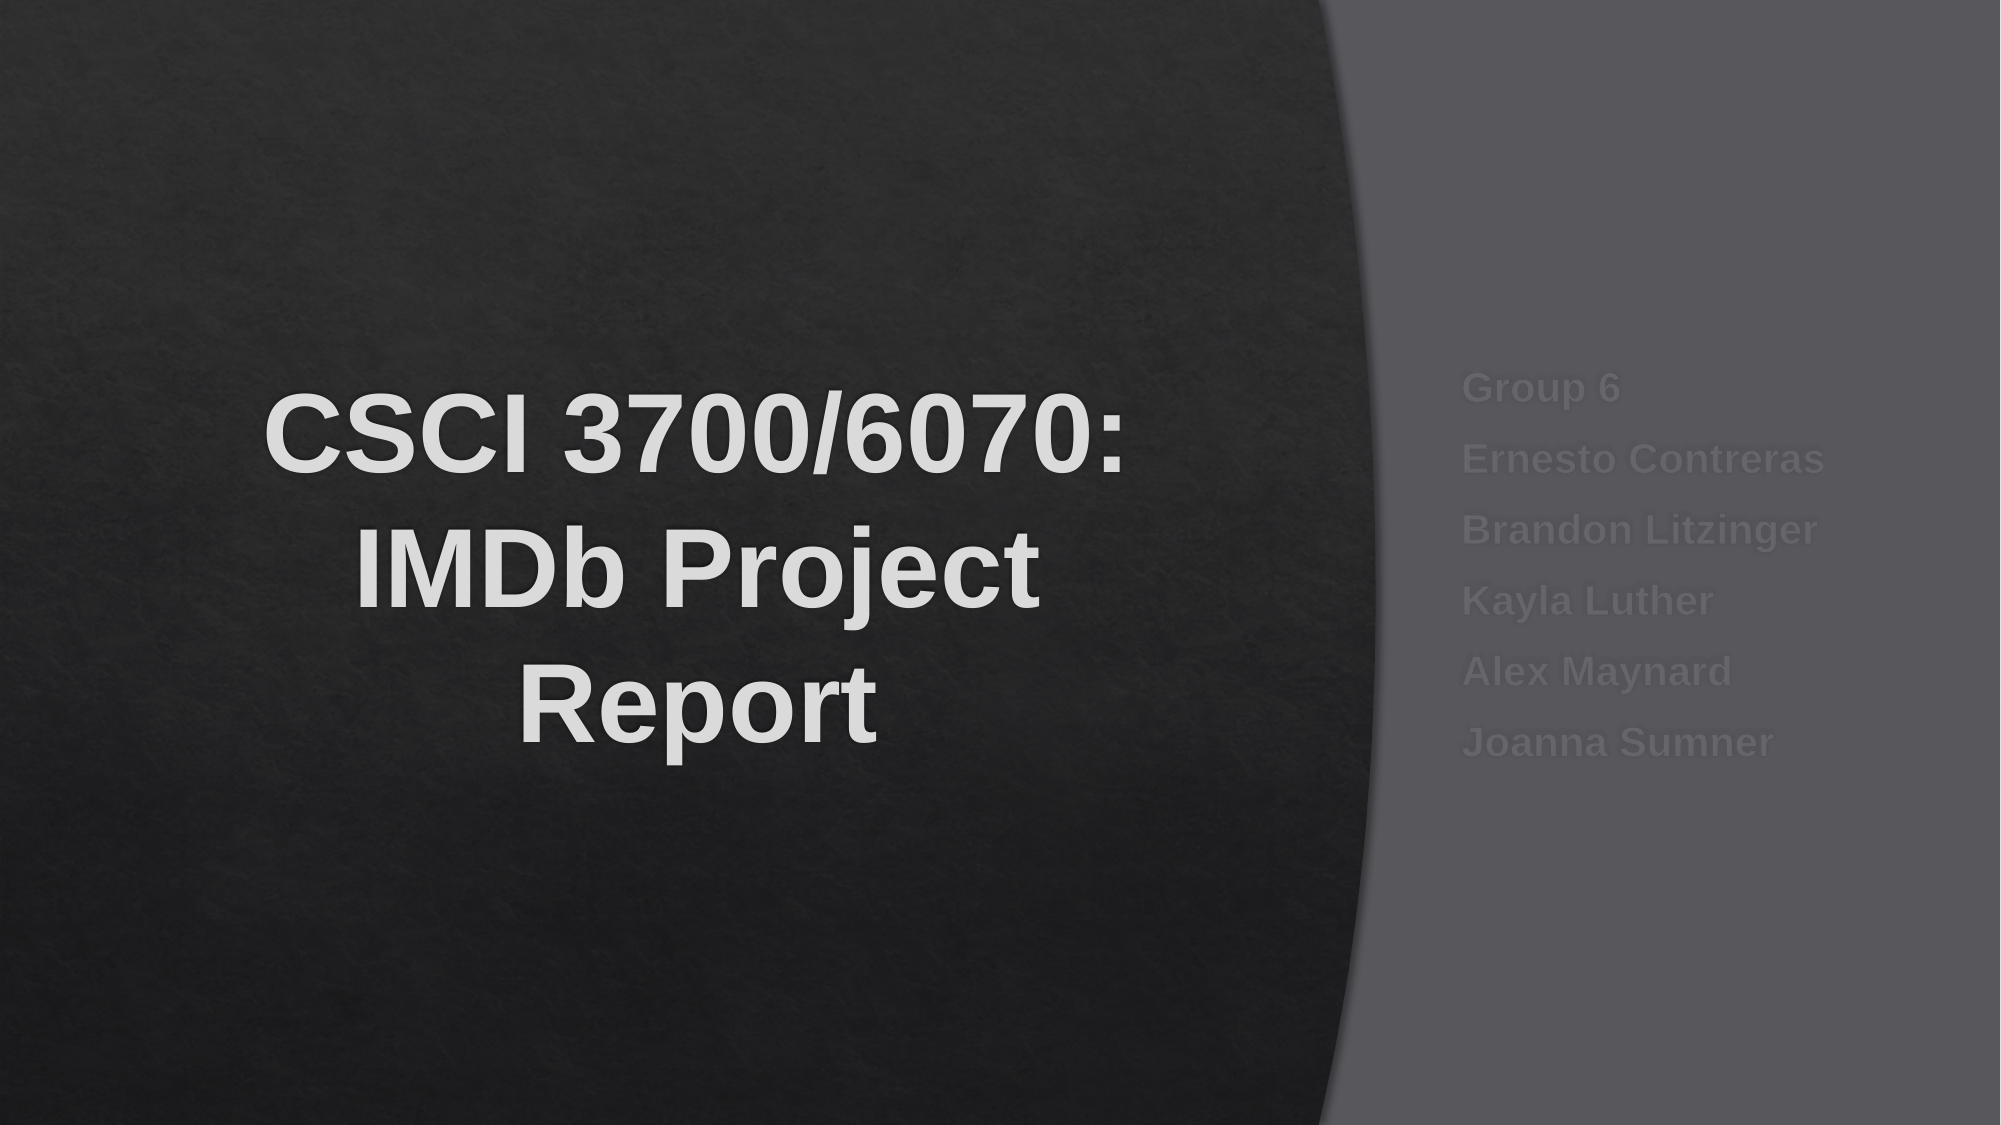

# CSCI 3700/6070: IMDb Project Report
Group 6
Ernesto Contreras
Brandon Litzinger
Kayla Luther
Alex Maynard
Joanna Sumner